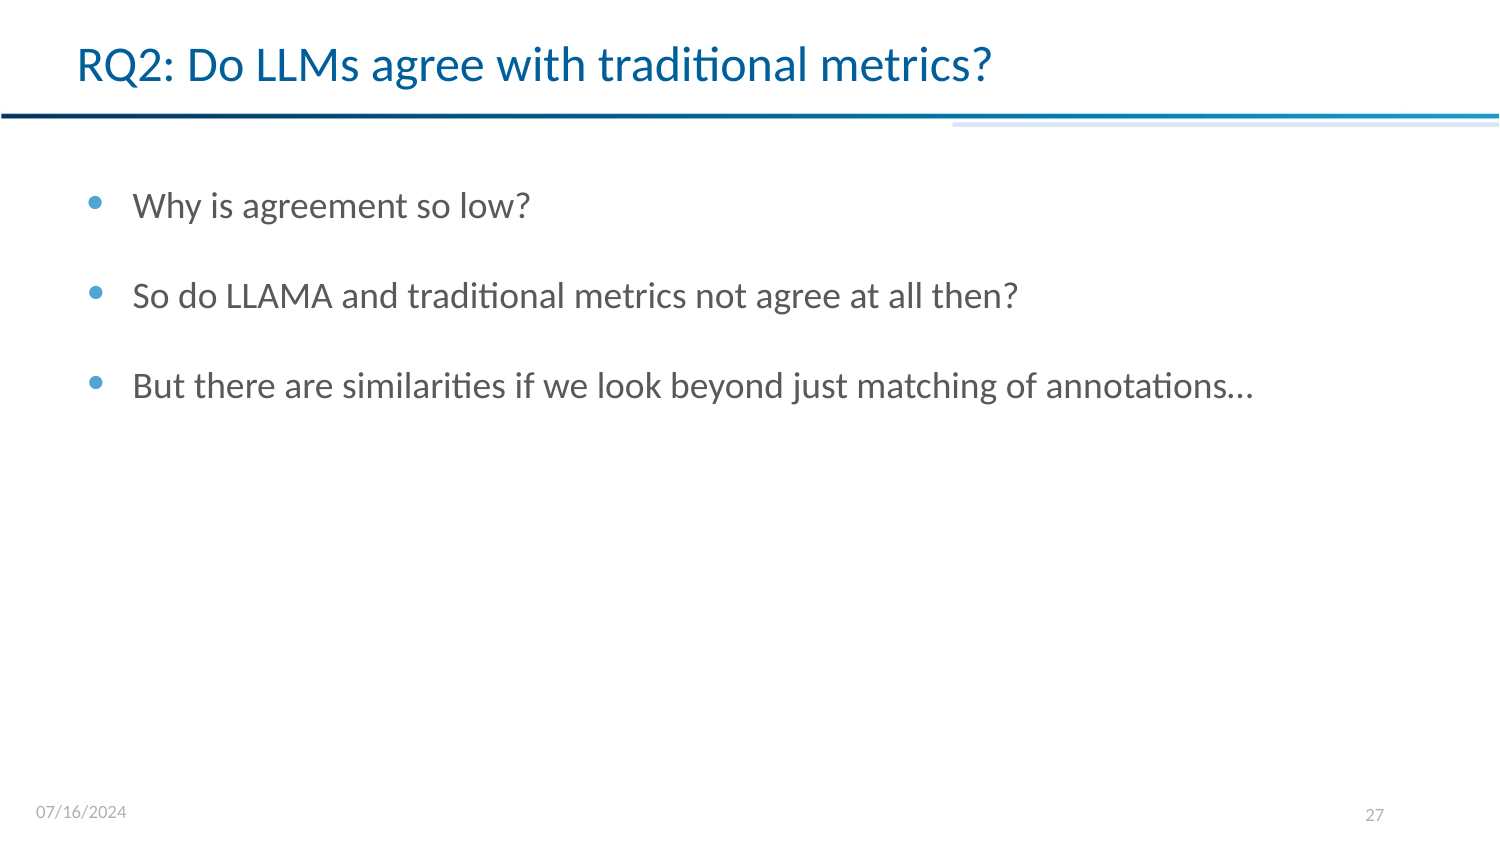

RQ2: Do LLMs agree with traditional metrics?
Why is agreement so low?

So do LLAMA and traditional metrics not agree at all then?

But there are similarities if we look beyond just matching of annotations…

07/16/2024

27